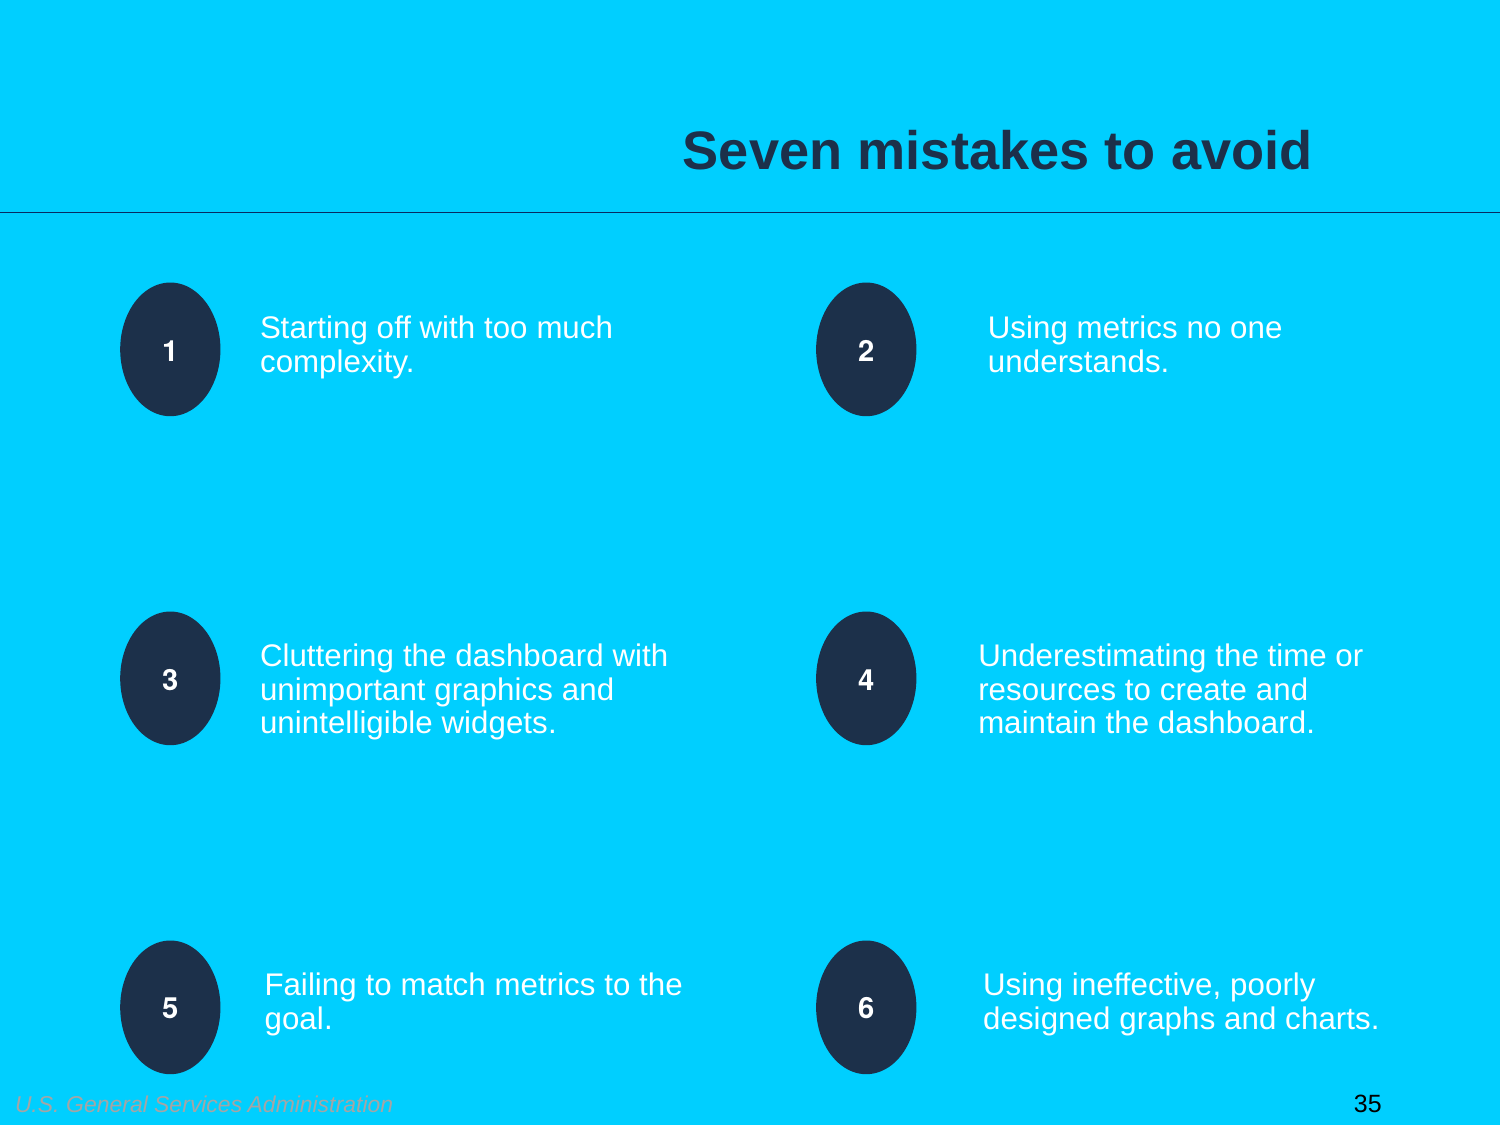

# Seven mistakes to avoid
Starting off with too much complexity.
Using metrics no one understands.
Cluttering the dashboard with unimportant graphics and unintelligible widgets.
Underestimating the time or resources to create and maintain the dashboard.
Failing to match metrics to the goal.
Using ineffective, poorly designed graphs and charts.
35